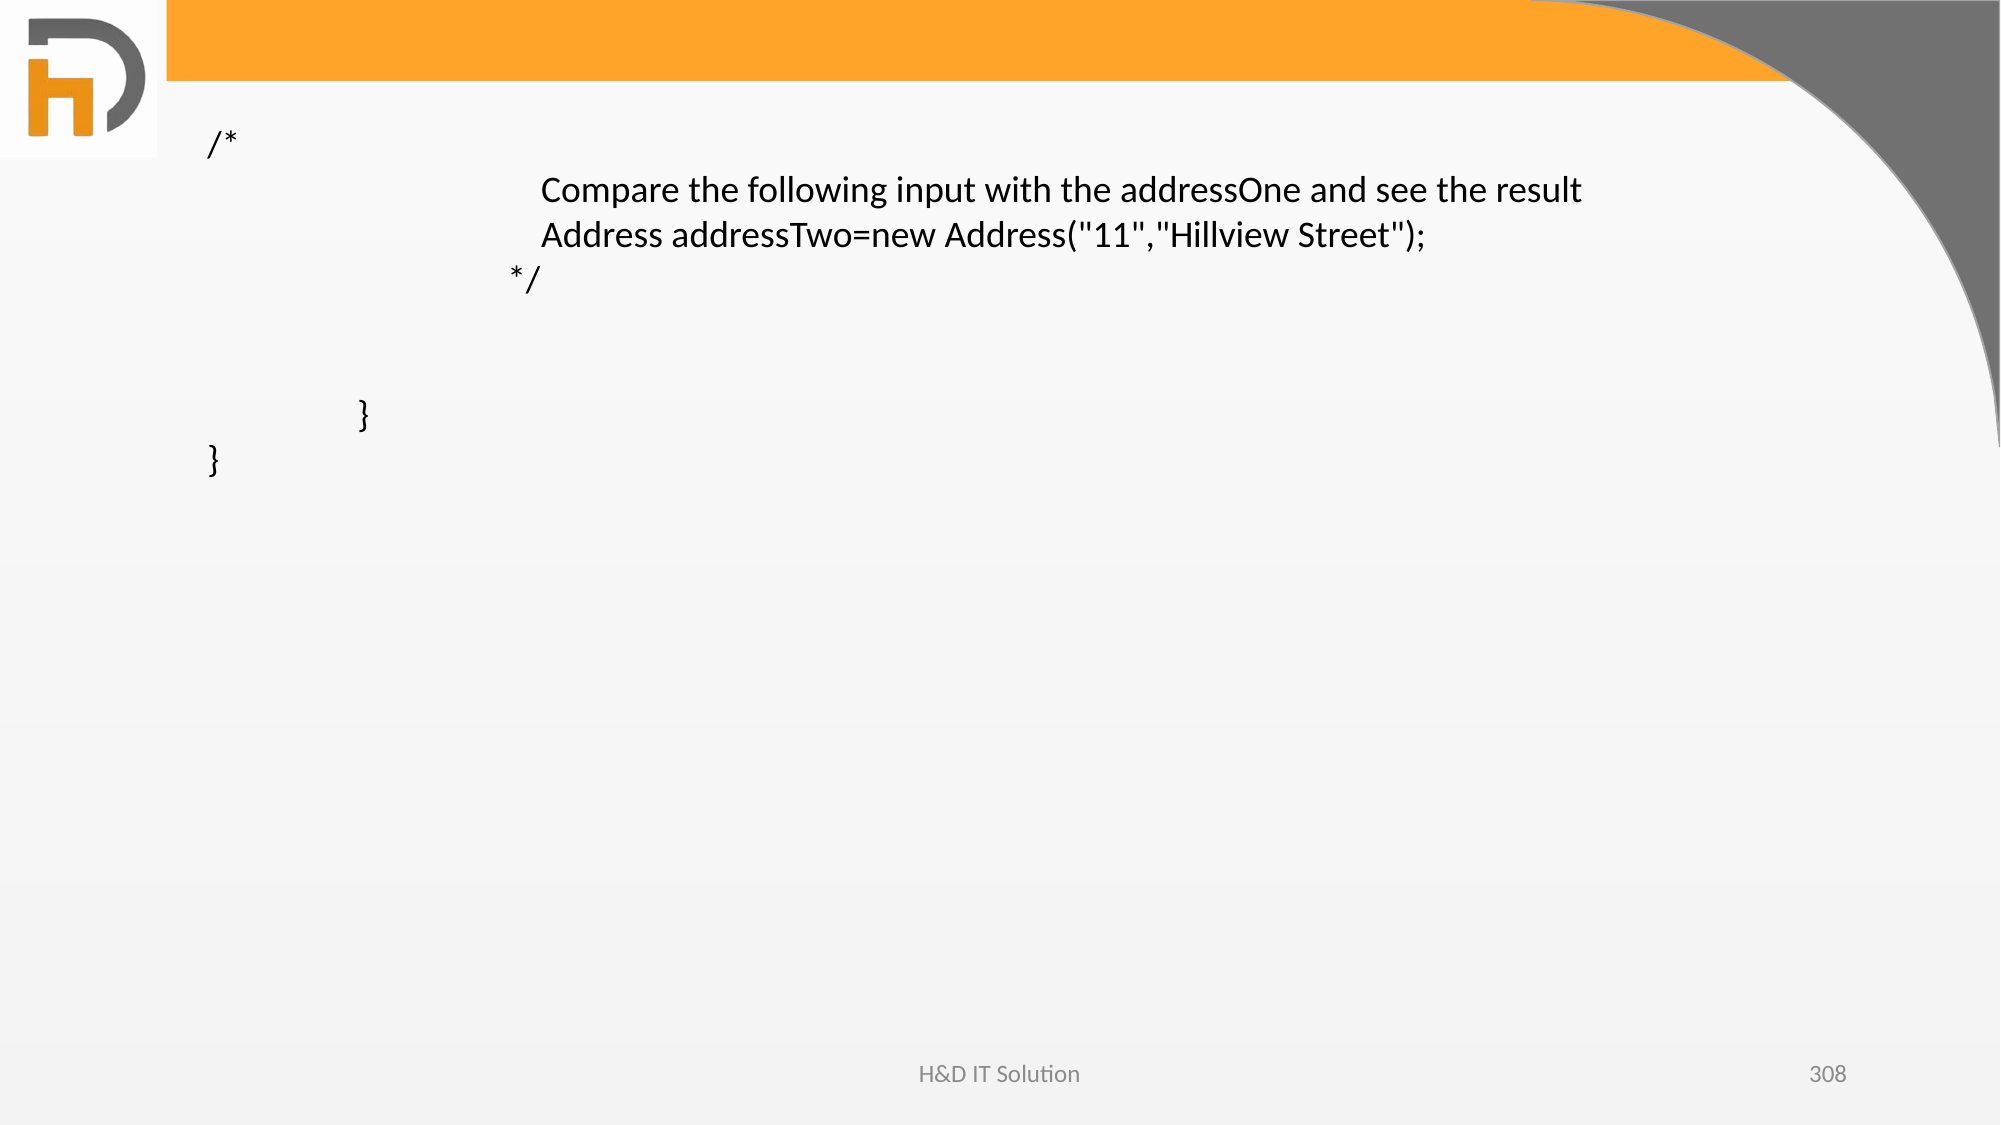

/*
		    Compare the following input with the addressOne and see the result
		    Address addressTwo=new Address("11","Hillview Street");
		*/

	}
}
H&D IT Solution
308